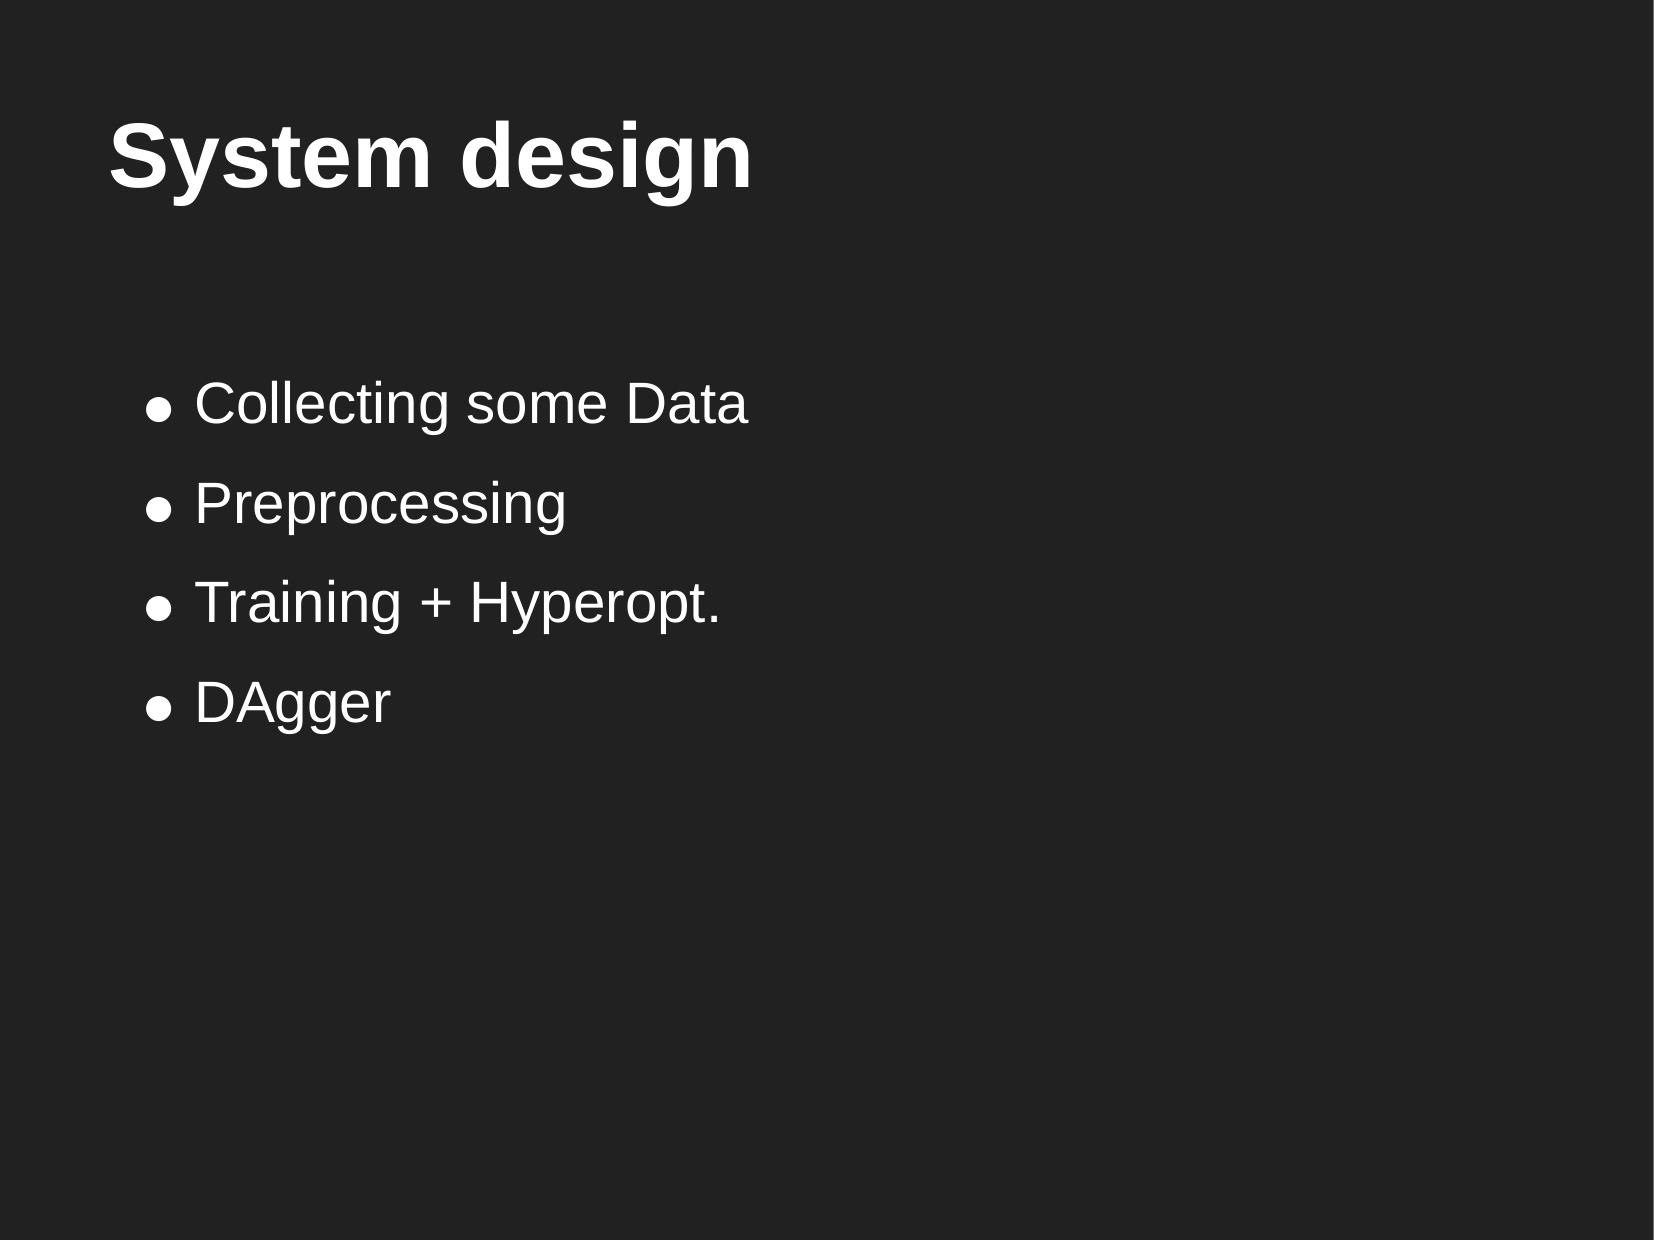

System design
Collecting some Data
Preprocessing
Training + Hyperopt.
DAgger